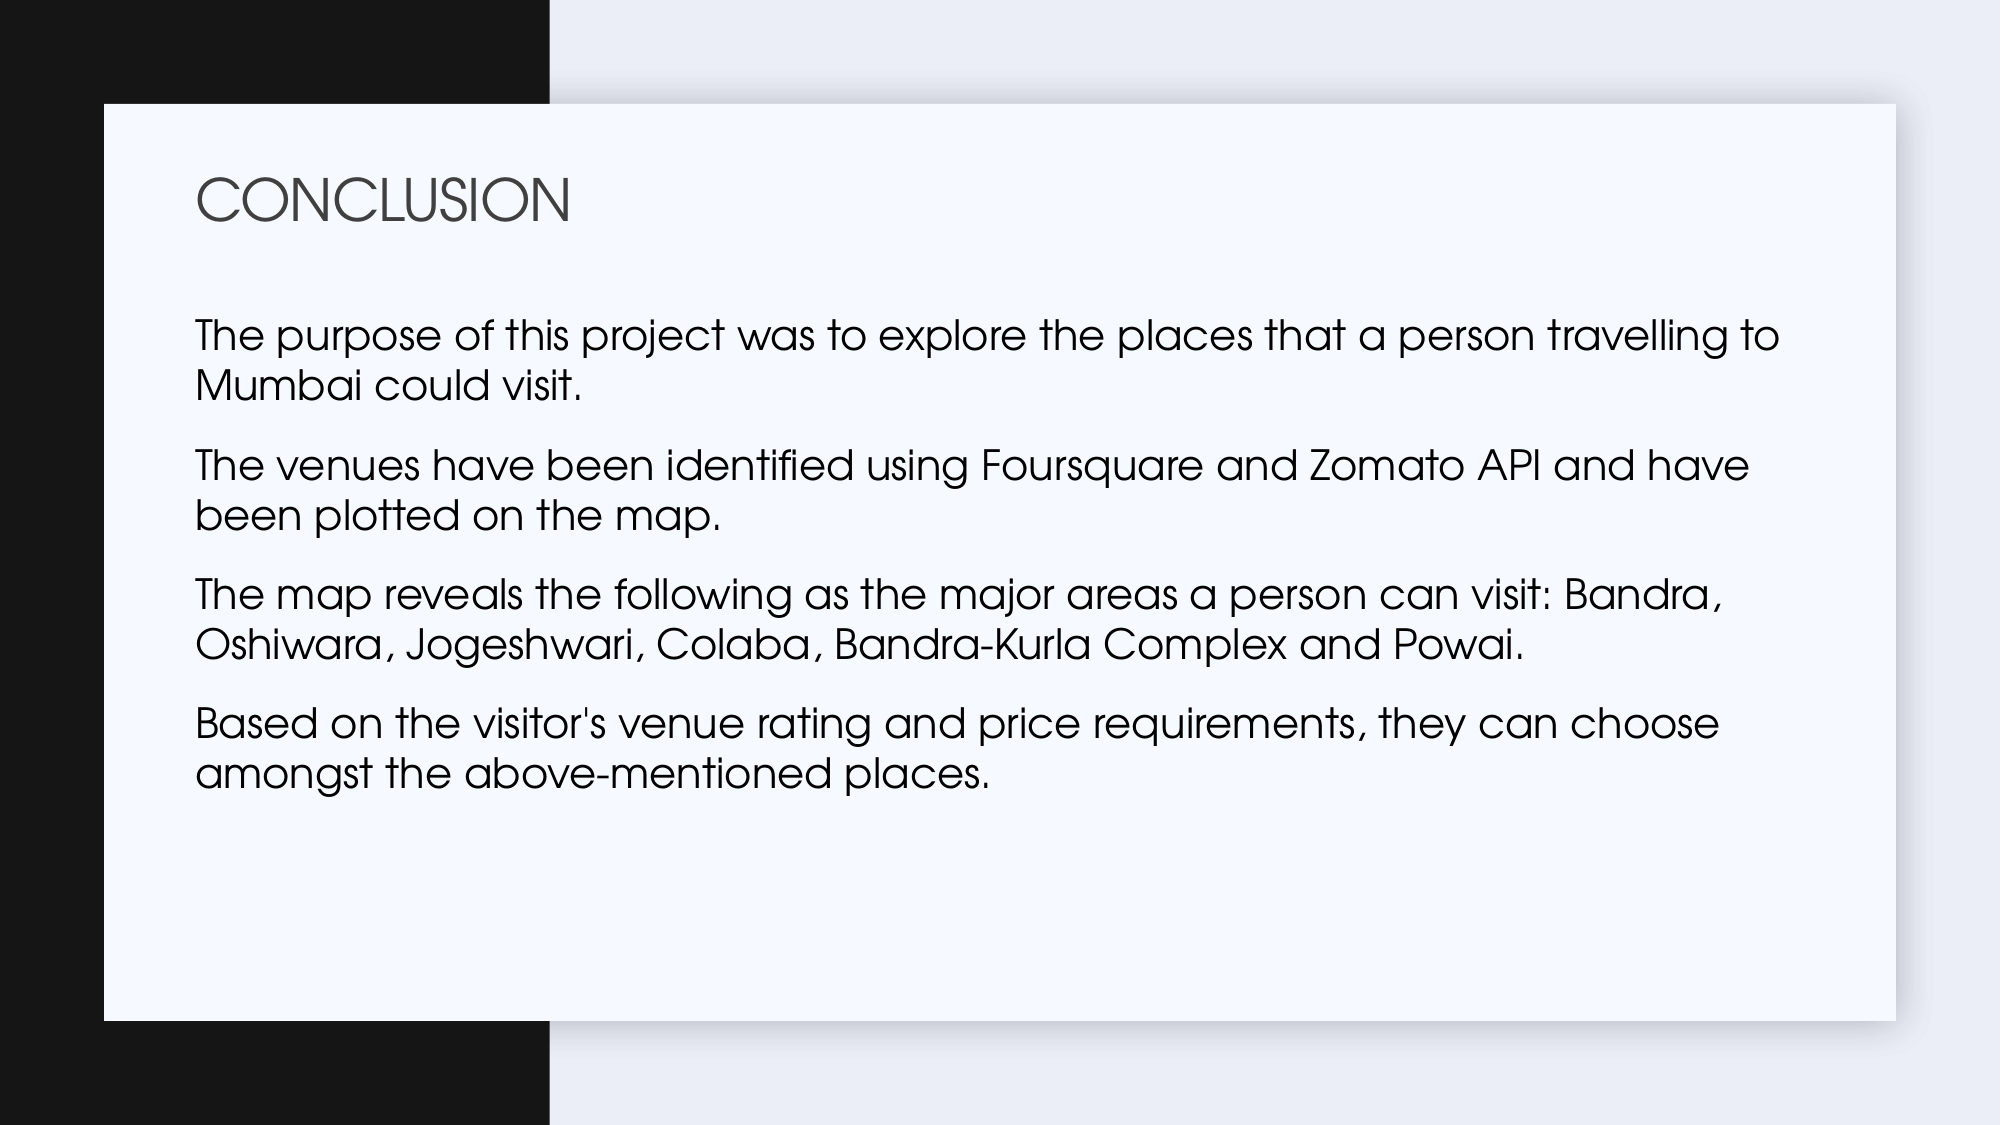

# CONCLUSION
The purpose of this project was to explore the places that a person travelling to Mumbai could visit.
The venues have been identified using Foursquare and Zomato API and have been plotted on the map.
The map reveals the following as the major areas a person can visit: Bandra, Oshiwara, Jogeshwari, Colaba, Bandra-Kurla Complex and Powai.
Based on the visitor's venue rating and price requirements, they can choose amongst the above-mentioned places.